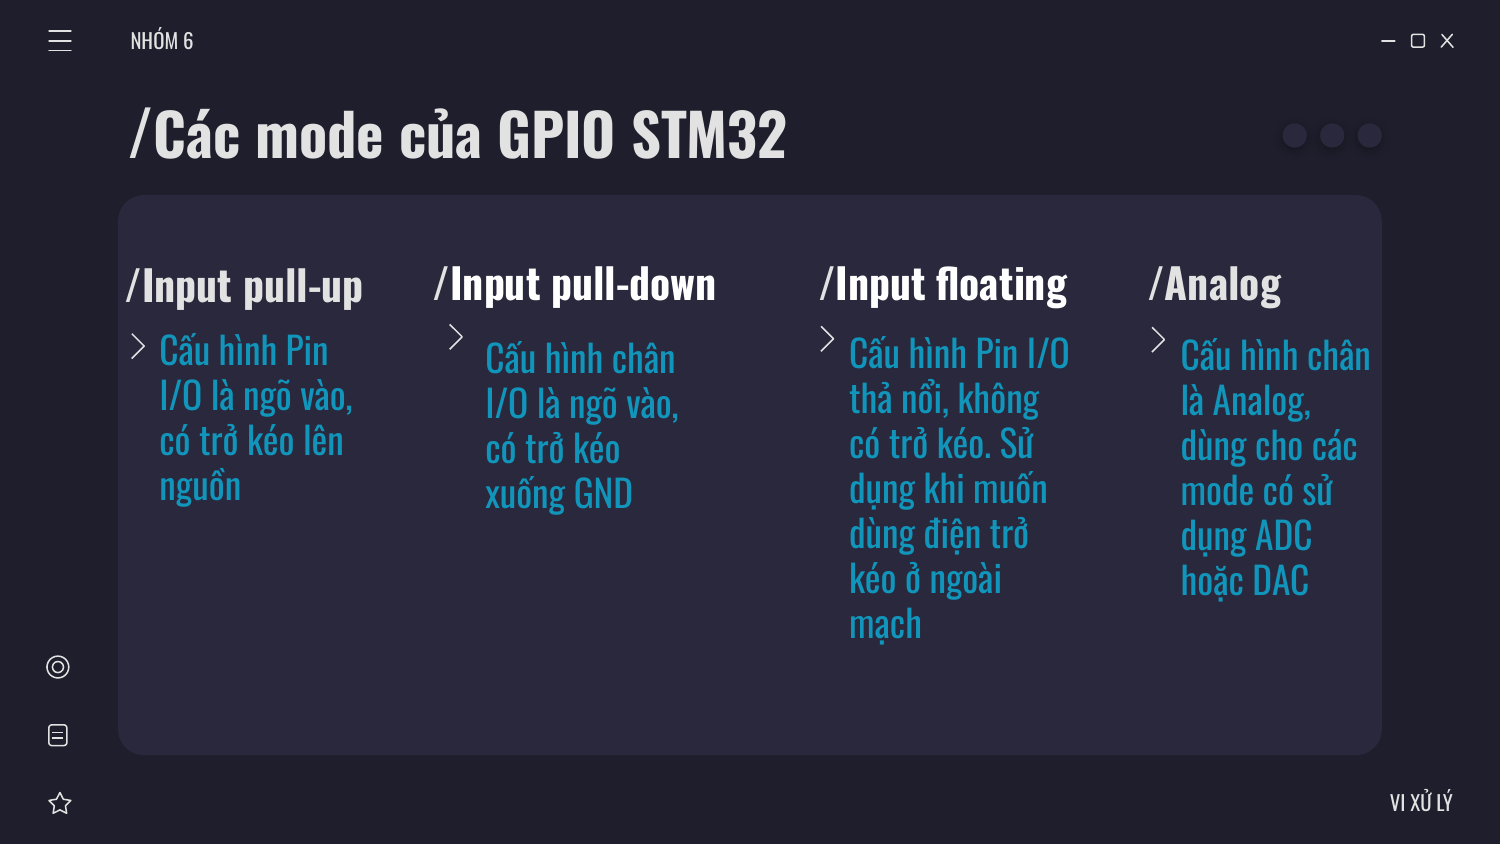

NHÓM 6

/Các mode của GPIO STM32

/Input floating
/Input pull-down
/Analog
# /Input pull-up

Cấu hình Pin I/O là ngõ vào, có trở kéo lên nguồn

Cấu hình Pin I/O thả nổi, không có trở kéo. Sử dụng khi muốn dùng điện trở kéo ở ngoài mạch
Cấu hình chân là Analog, dùng cho các mode có sử dụng ADC hoặc DAC

Cấu hình chân I/O là ngõ vào, có trở kéo xuống GND

VI XỬ LÝ